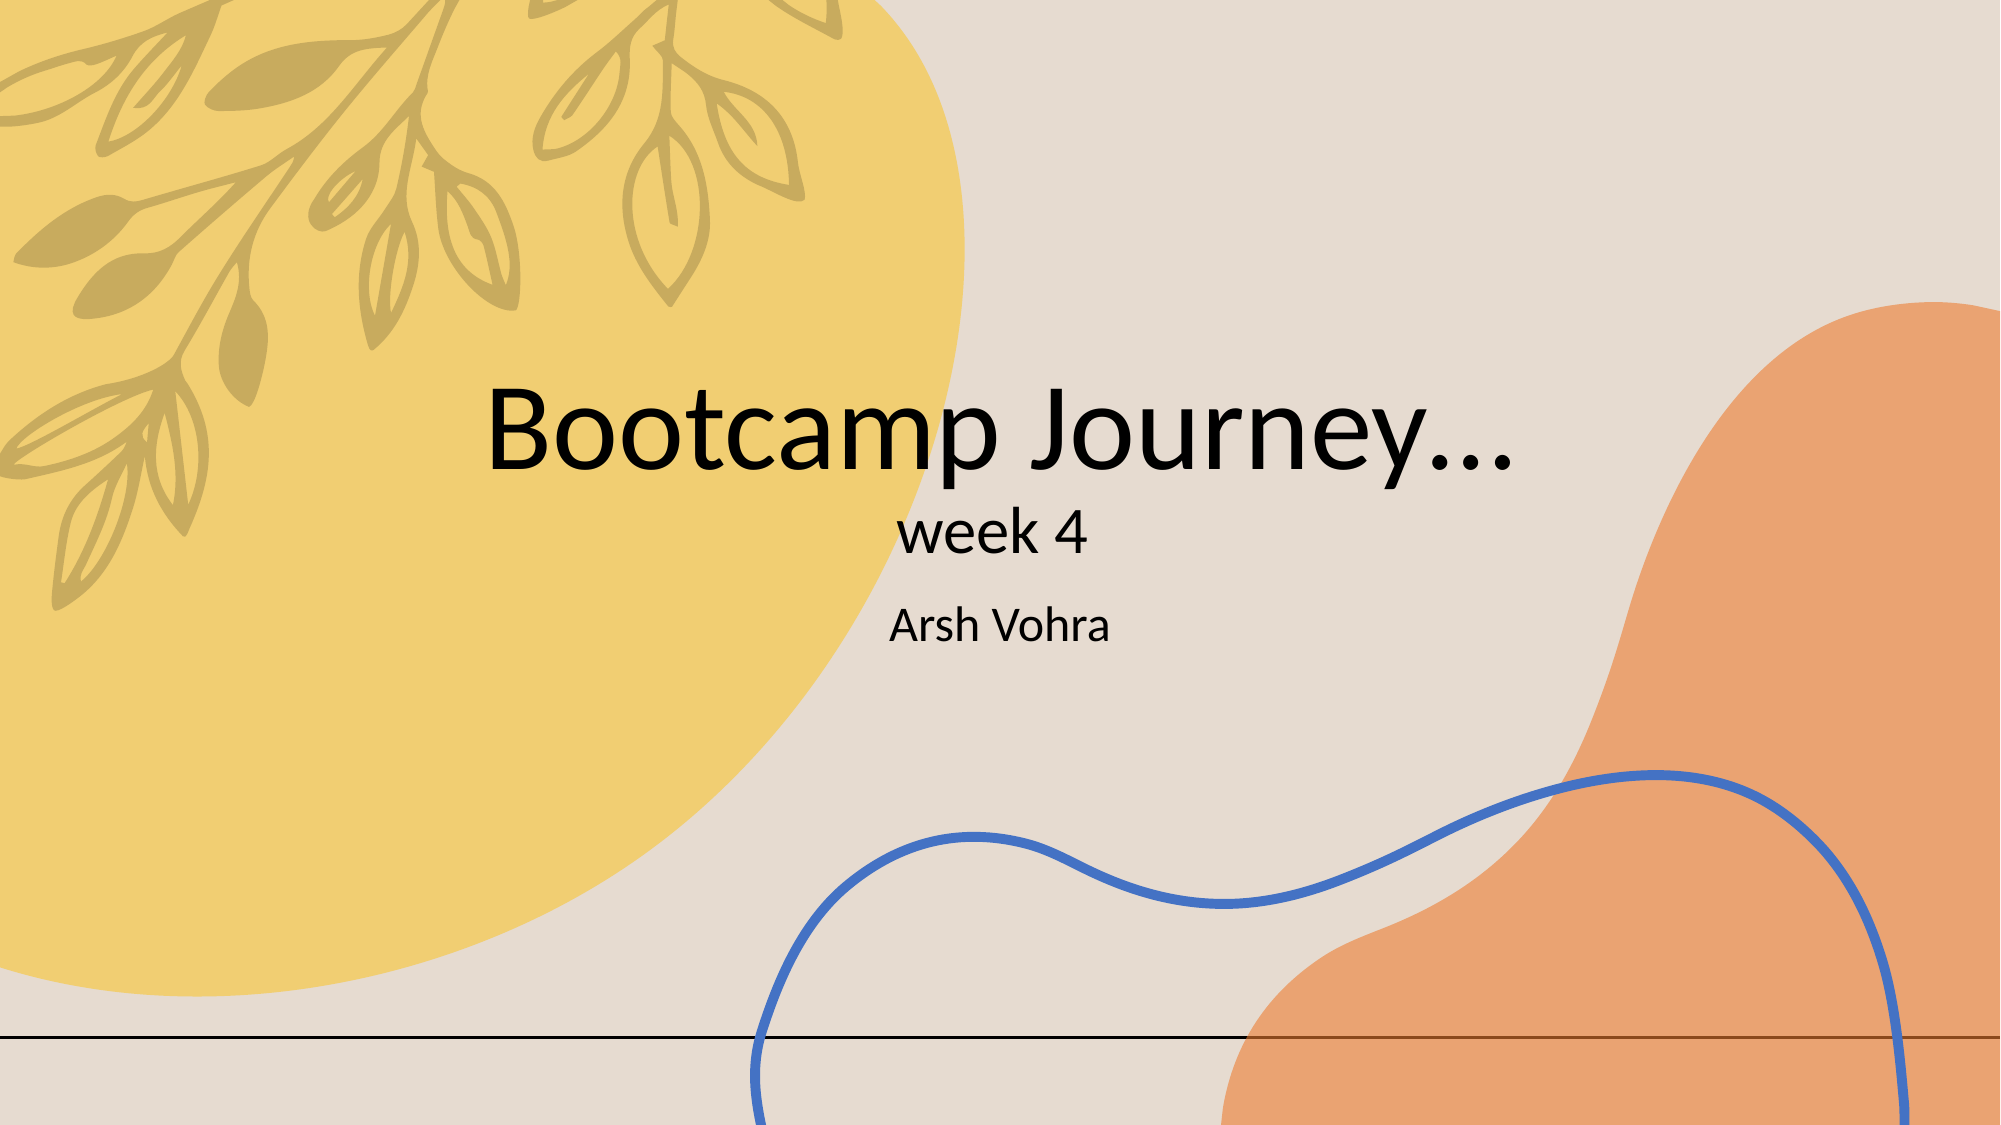

# Bootcamp Journey… week 4
Arsh Vohra